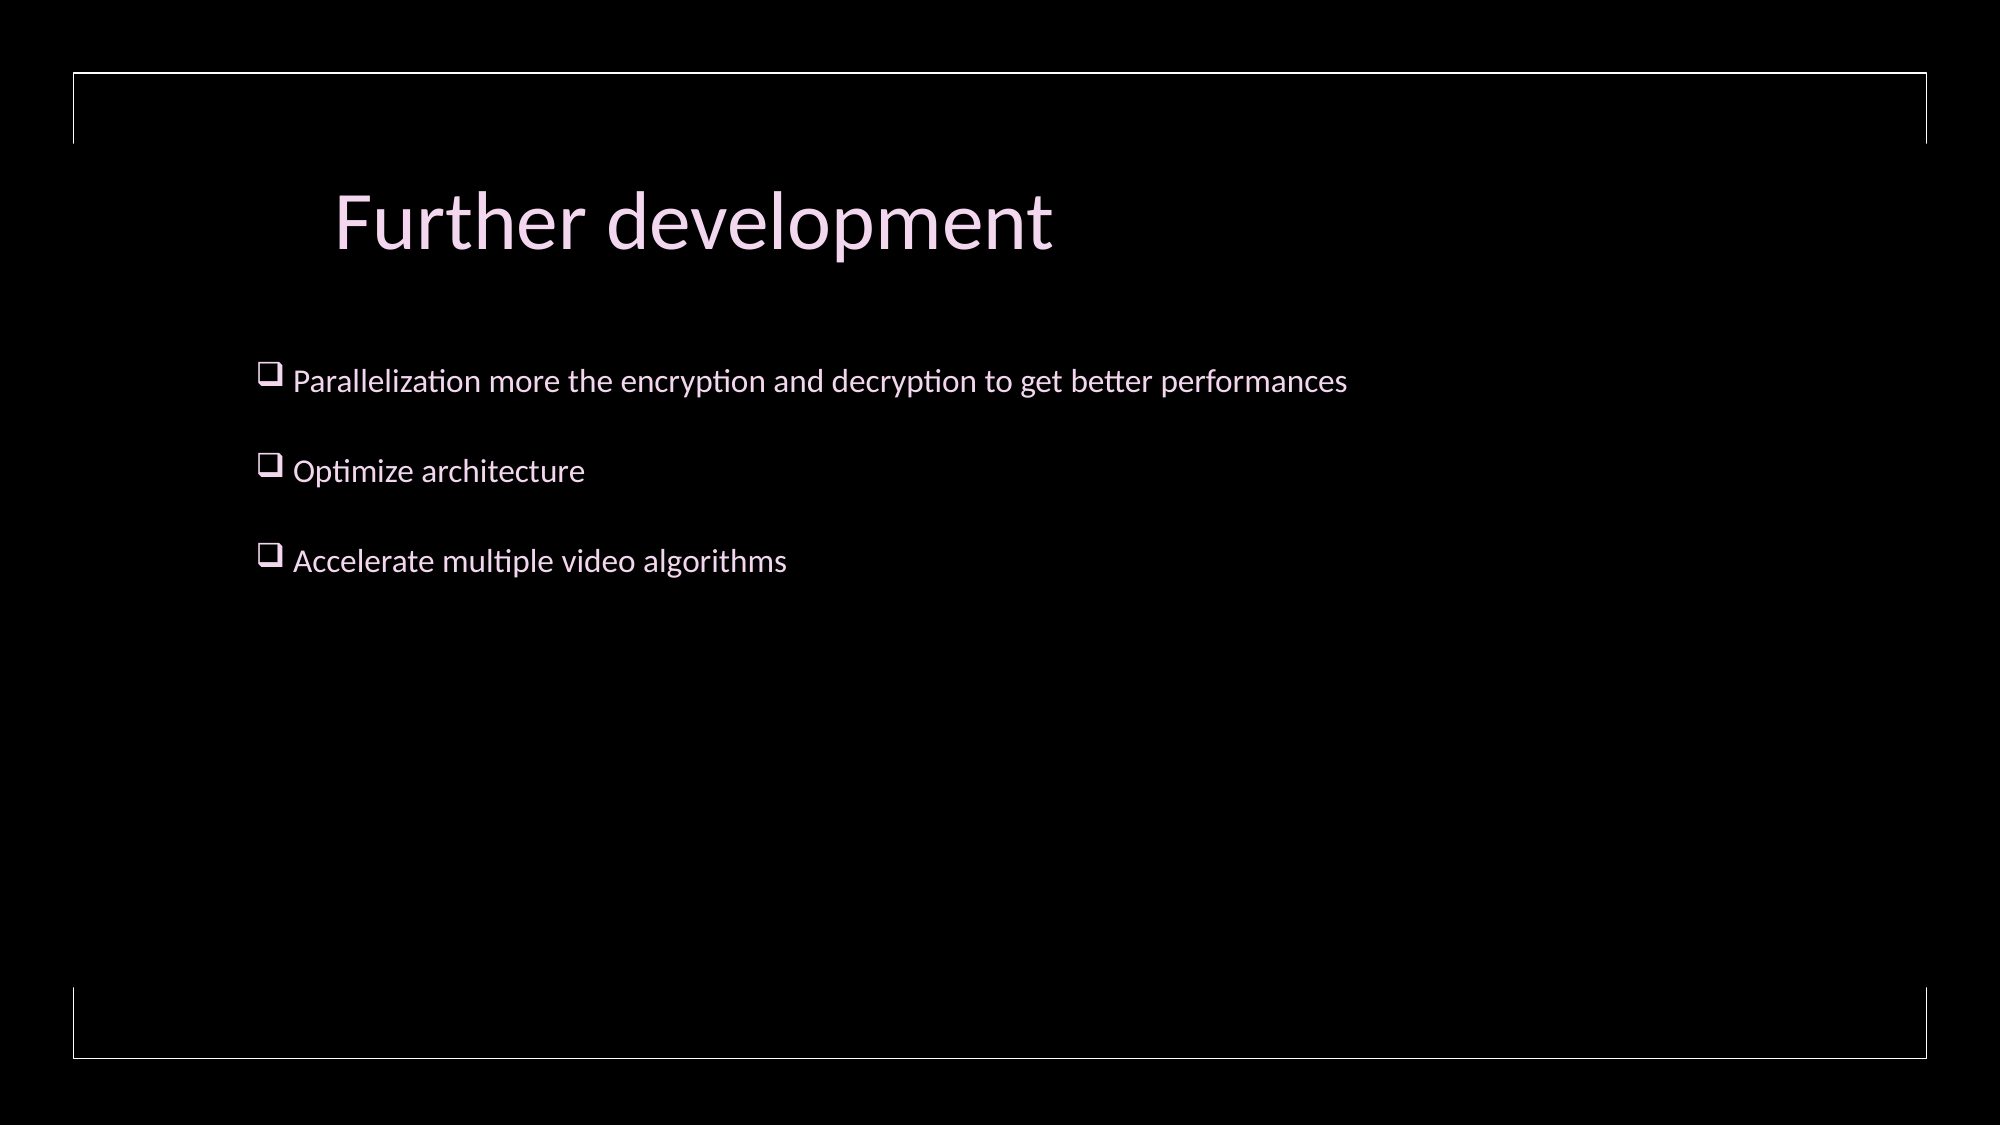

# Further development
Parallelization more the encryption and decryption to get better performances
Optimize architecture
Accelerate multiple video algorithms